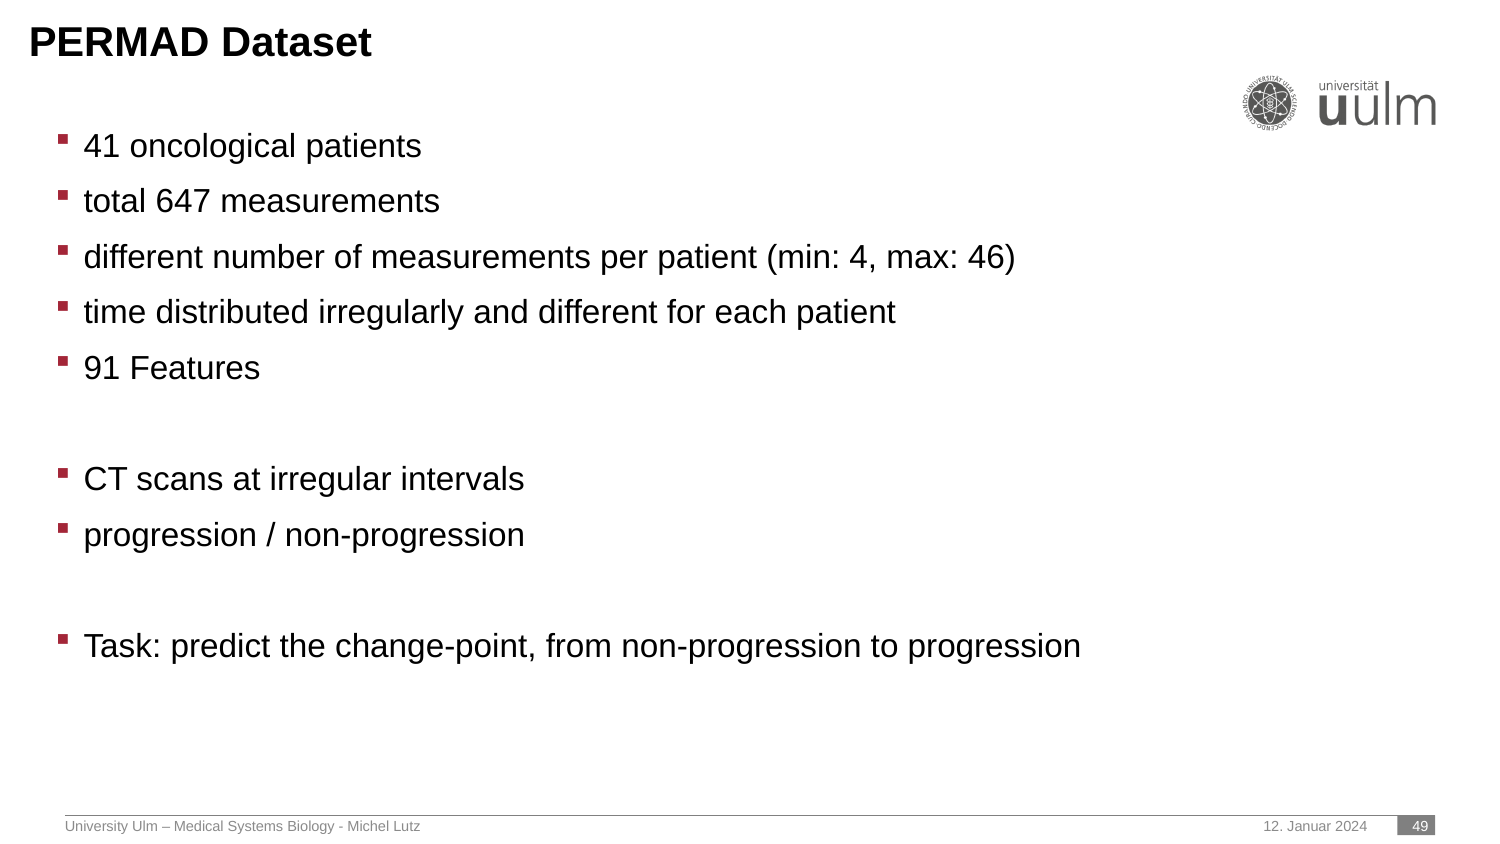

PERMAD Dataset
41 oncological patients
total 647 measurements
different number of measurements per patient (min: 4, max: 46)
time distributed irregularly and different for each patient
91 Features

CT scans at irregular intervals
progression / non-progression

Task: predict the change-point, from non-progression to progression

University Ulm – Medical Systems Biology - Michel Lutz
12. Januar 2024
 49